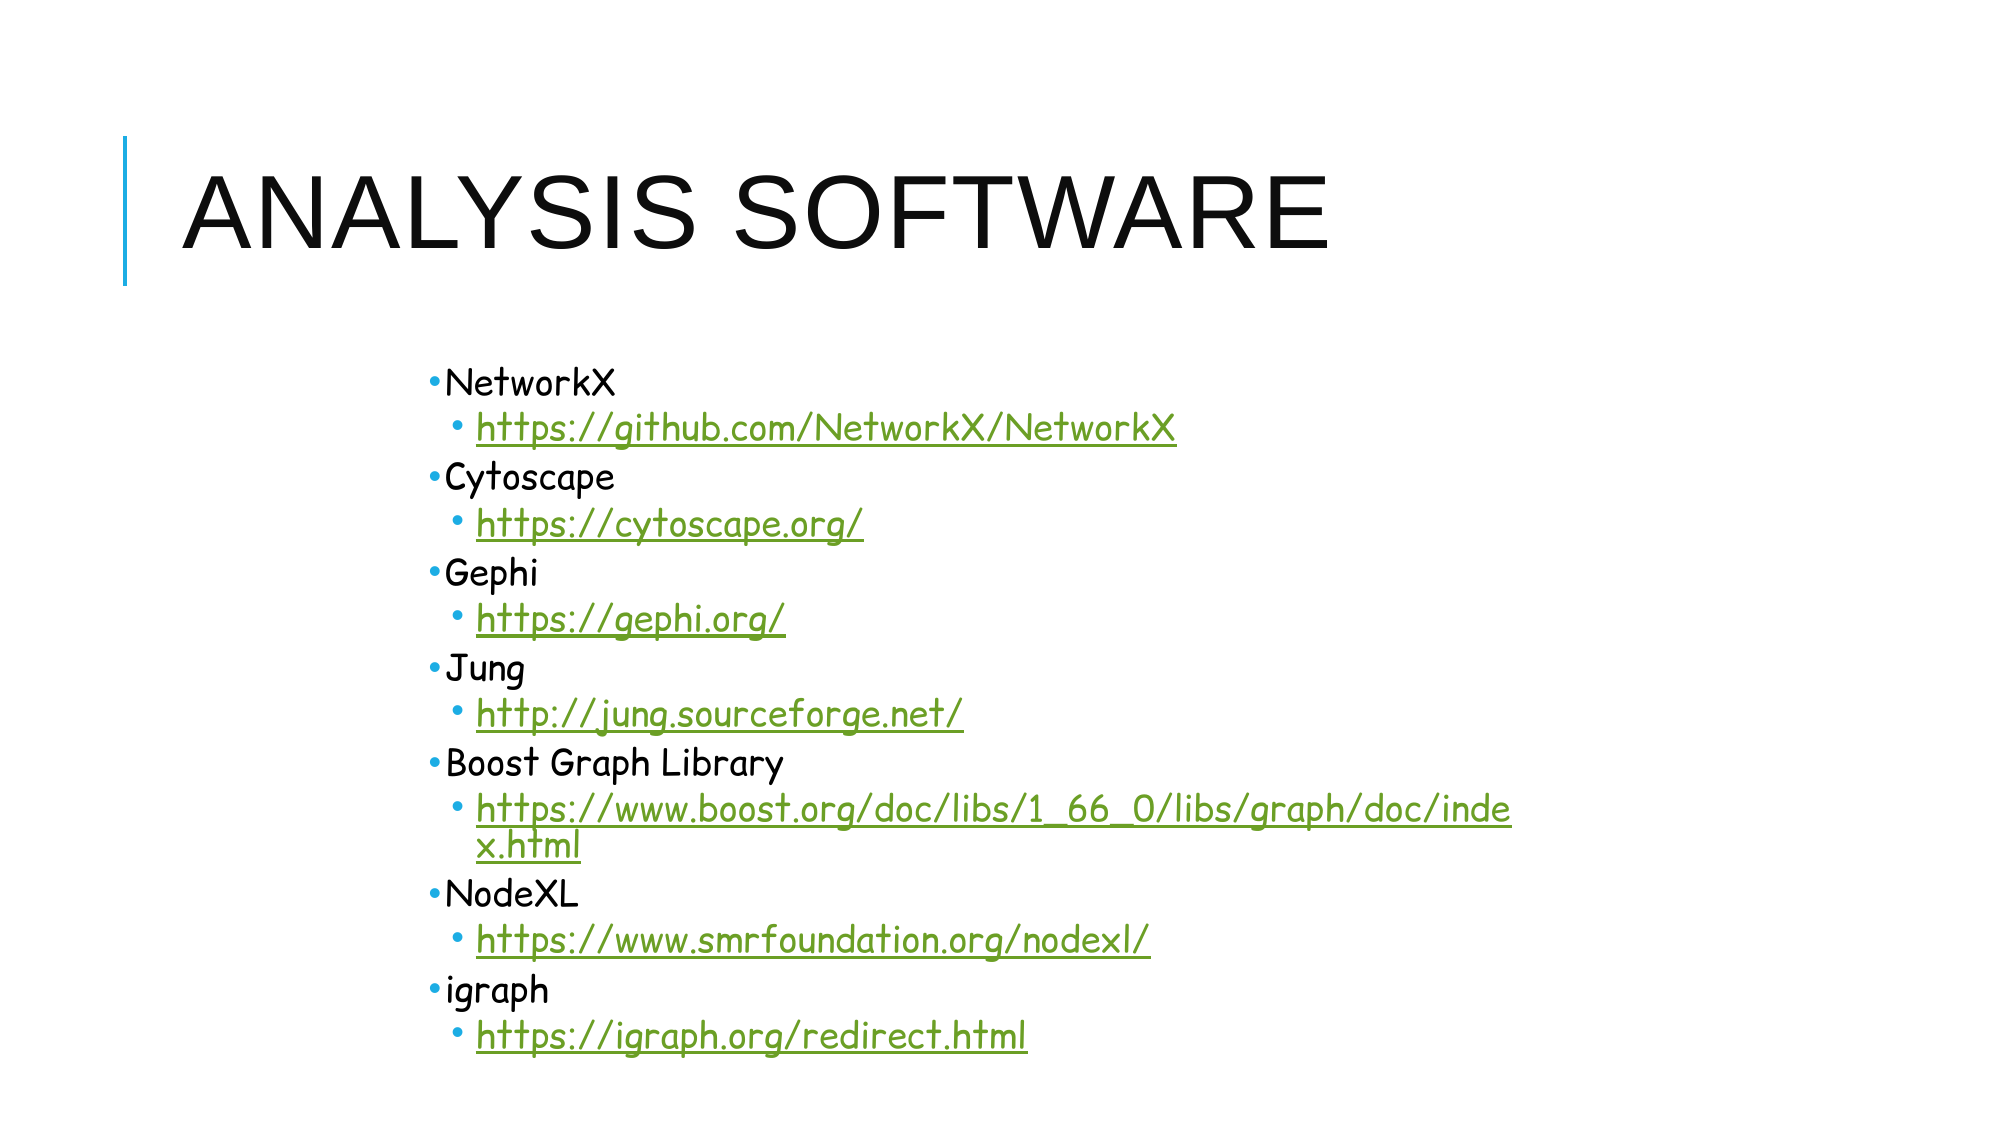

# ANALYSIS SOFTWARE
NetworkX
https://github.com/NetworkX/NetworkX
Cytoscape
https://cytoscape.org/
Gephi
https://gephi.org/
Jung
http://jung.sourceforge.net/
Boost Graph Library
https://www.boost.org/doc/libs/1_66_0/libs/graph/doc/index.html
NodeXL
https://www.smrfoundation.org/nodexl/
igraph
https://igraph.org/redirect.html